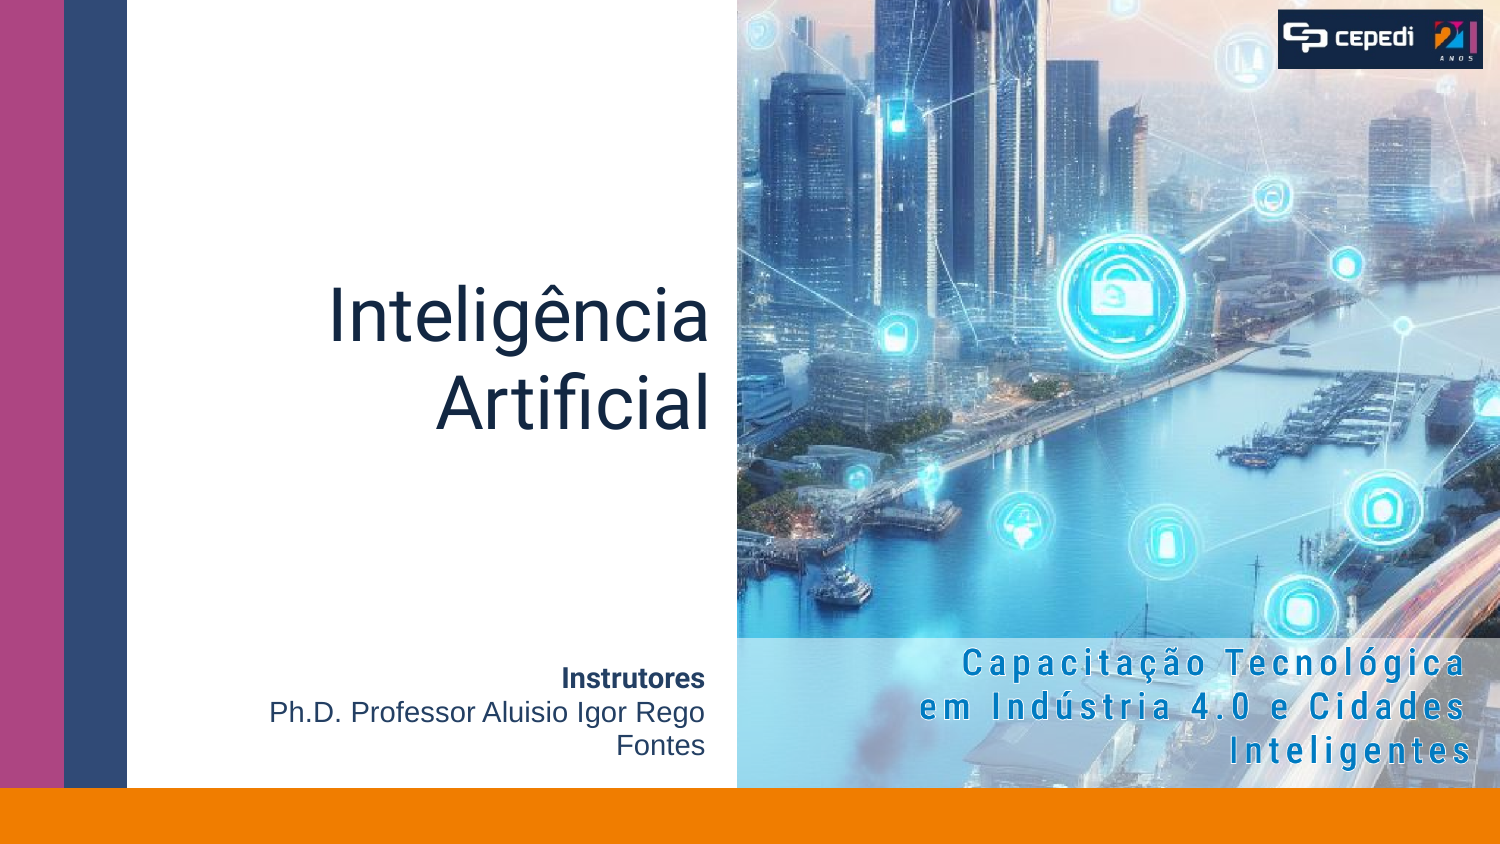

# Inteligência Artificial
Instrutores
Ph.D. Professor Aluisio Igor Rego Fontes